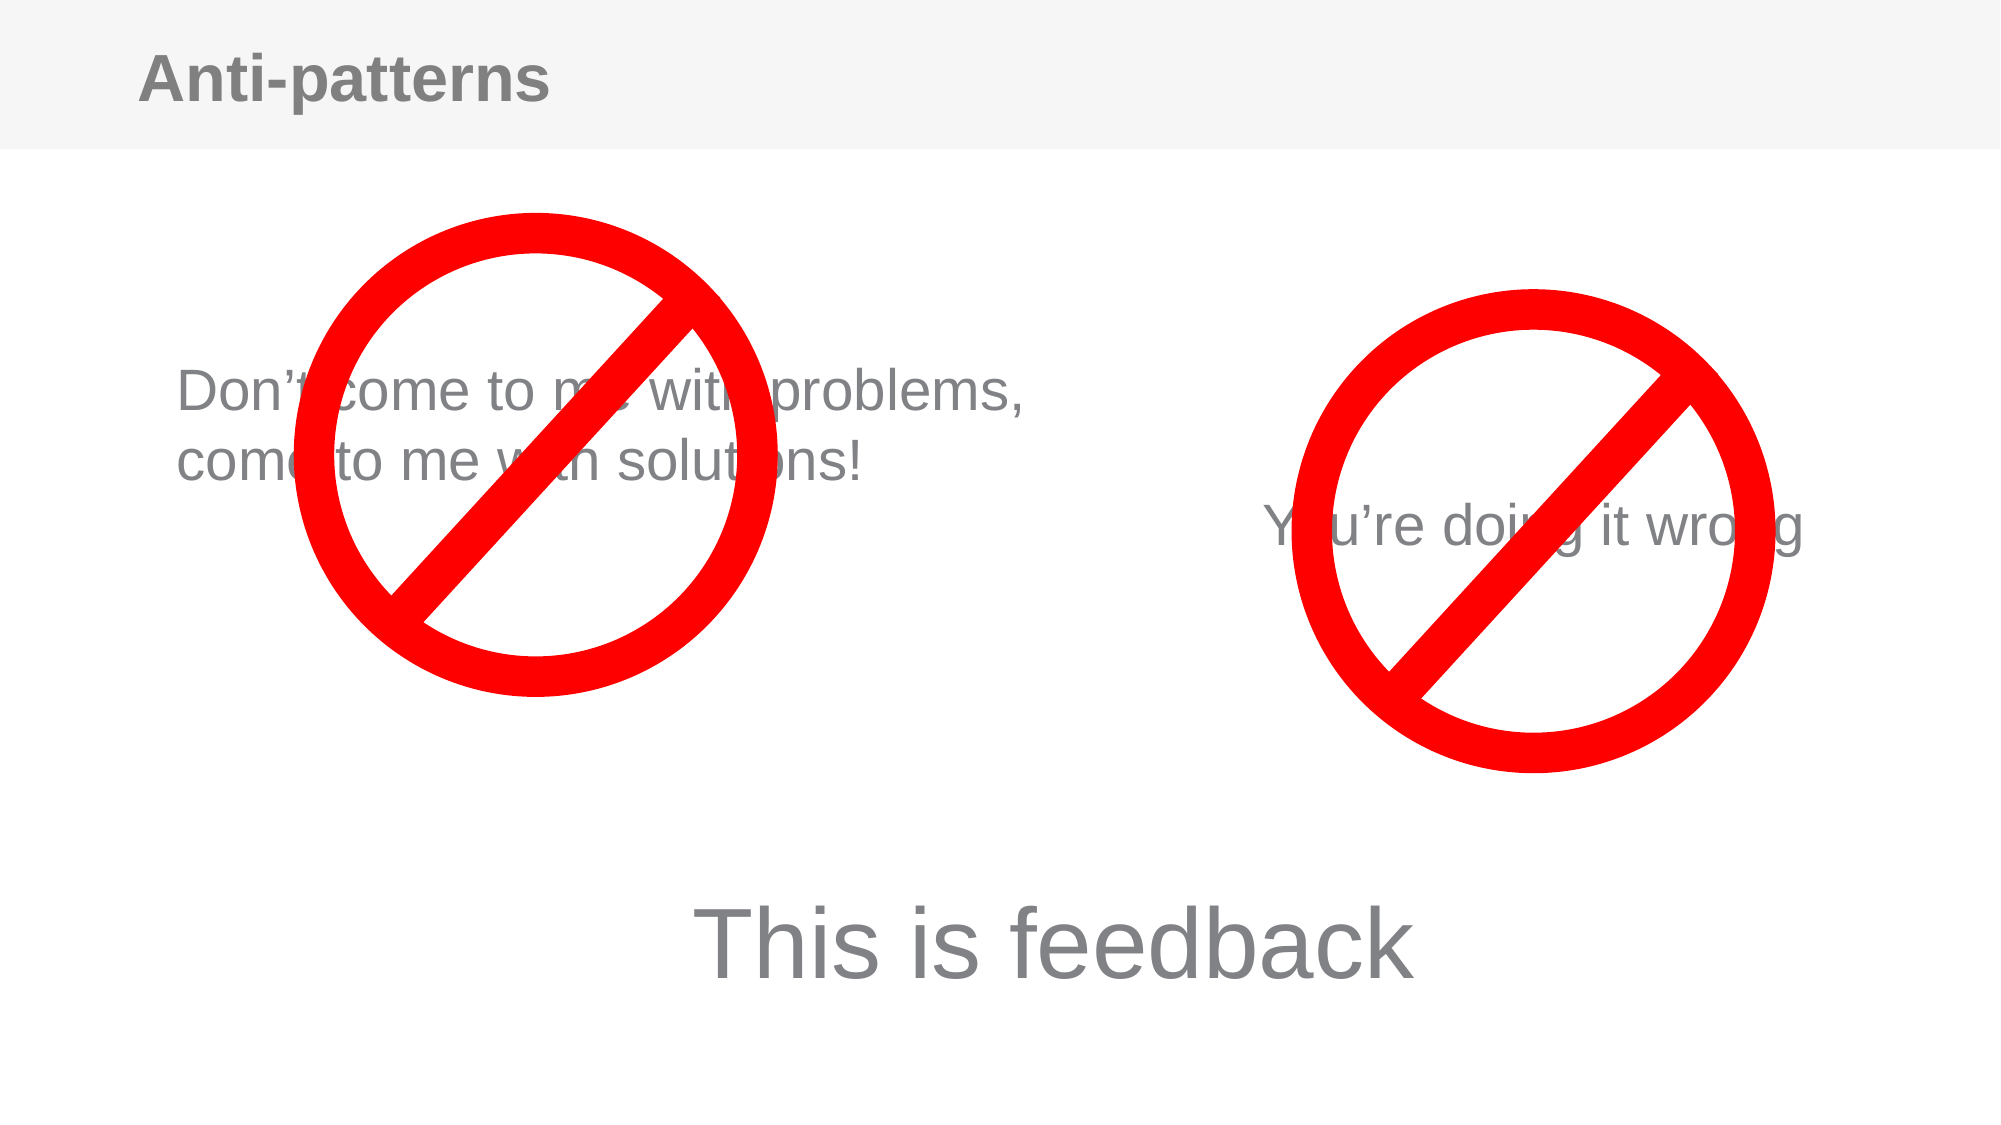

# Anti-patterns

Don’t come to me with problems,
come to me with solutions!
You’re doing it wrong
This is feedback